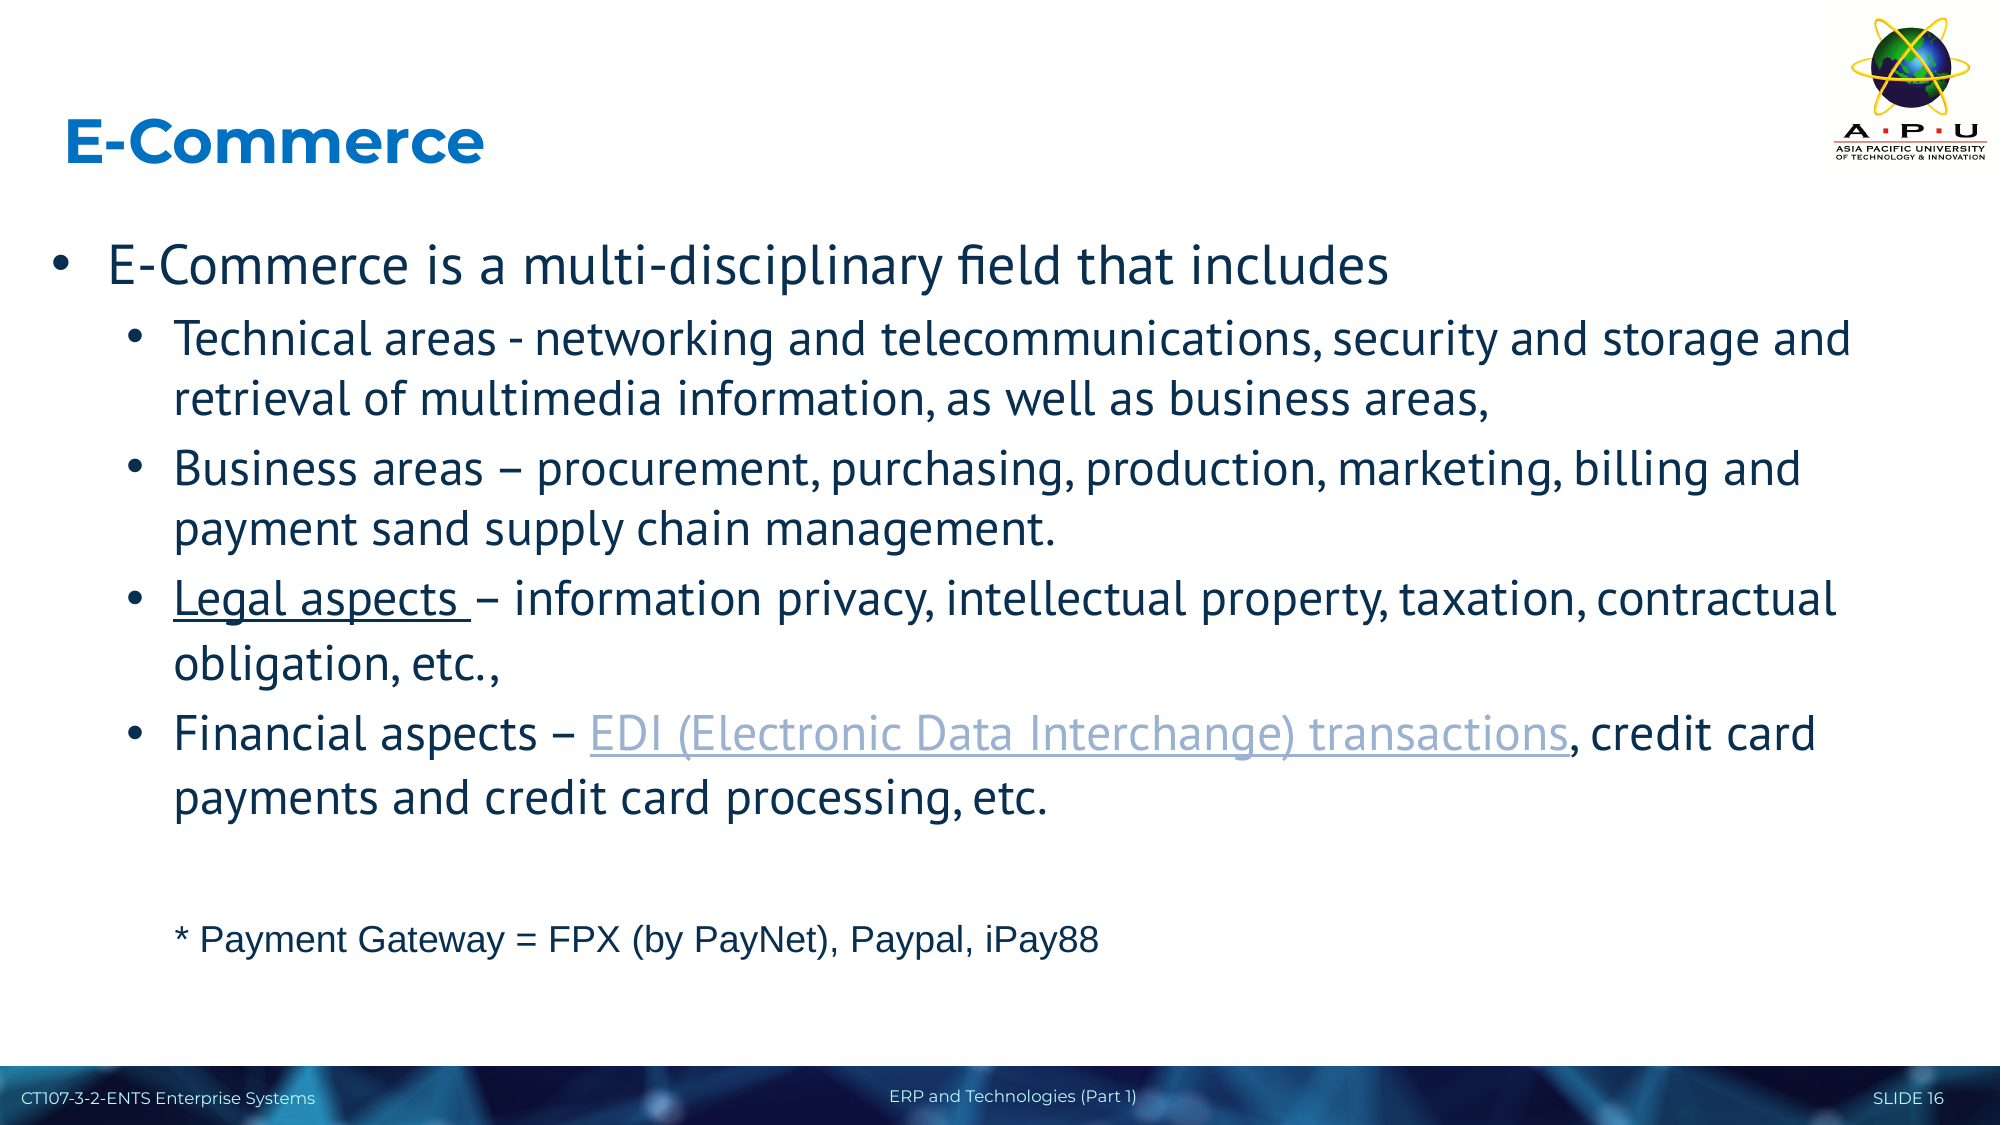

# E-Commerce
E-Commerce is a multi-disciplinary field that includes
Technical areas - networking and telecommunications, security and storage and retrieval of multimedia information, as well as business areas,
Business areas – procurement, purchasing, production, marketing, billing and payment sand supply chain management.
Legal aspects – information privacy, intellectual property, taxation, contractual obligation, etc.,
Financial aspects – EDI (Electronic Data Interchange) transactions, credit card payments and credit card processing, etc.

* Payment Gateway = FPX (by PayNet), Paypal, iPay88